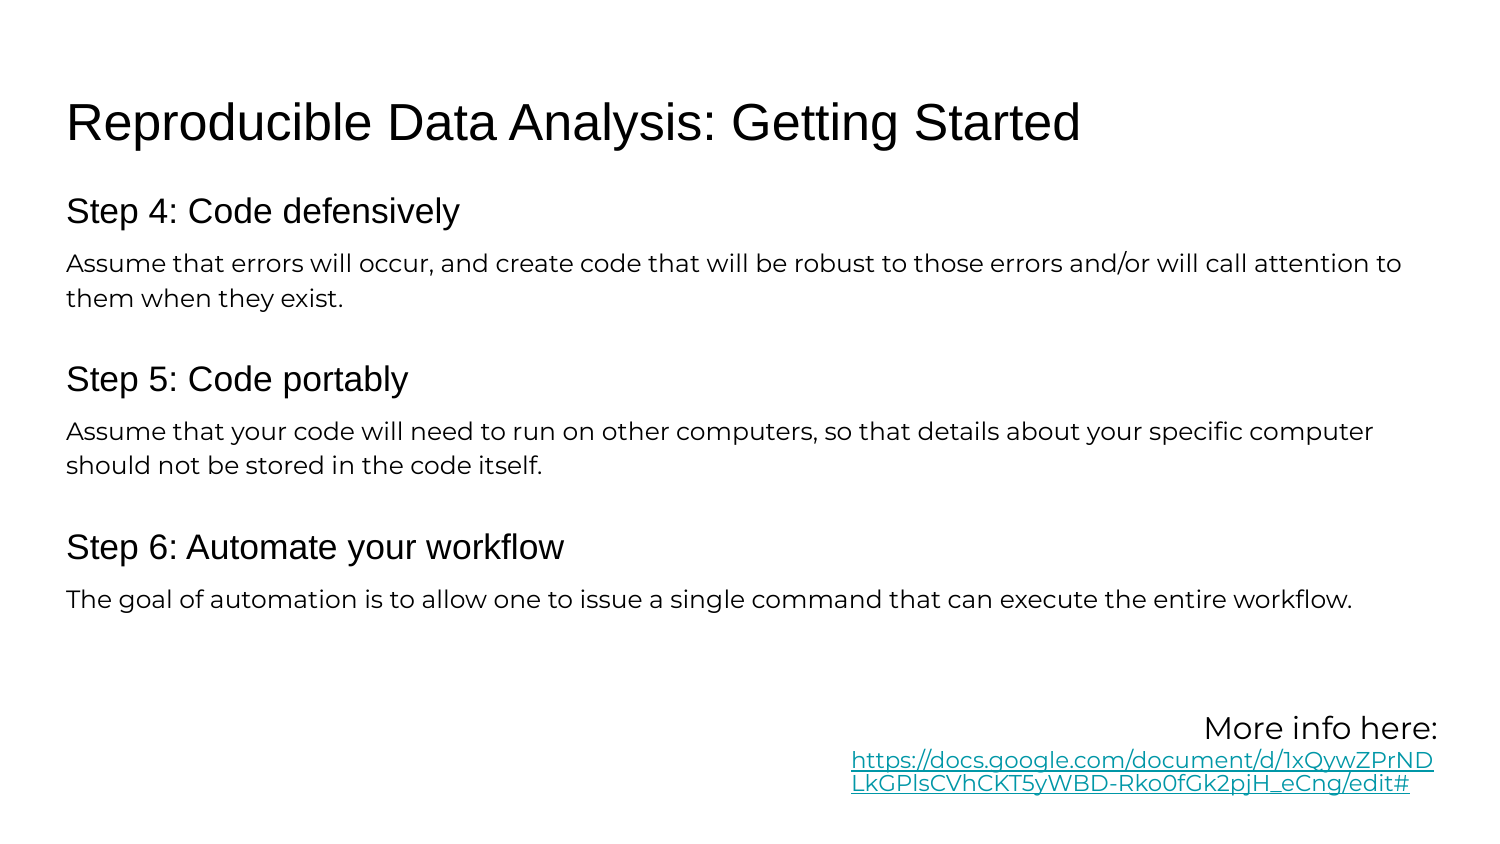

# Reproducible Data Analysis: Getting Started
Step 4: Code defensively
Assume that errors will occur, and create code that will be robust to those errors and/or will call attention to them when they exist.
Step 5: Code portably
Assume that your code will need to run on other computers, so that details about your specific computer should not be stored in the code itself.
Step 6: Automate your workflow
The goal of automation is to allow one to issue a single command that can execute the entire workflow.
More info here: https://docs.google.com/document/d/1xQywZPrNDLkGPlsCVhCKT5yWBD-Rko0fGk2pjH_eCng/edit#